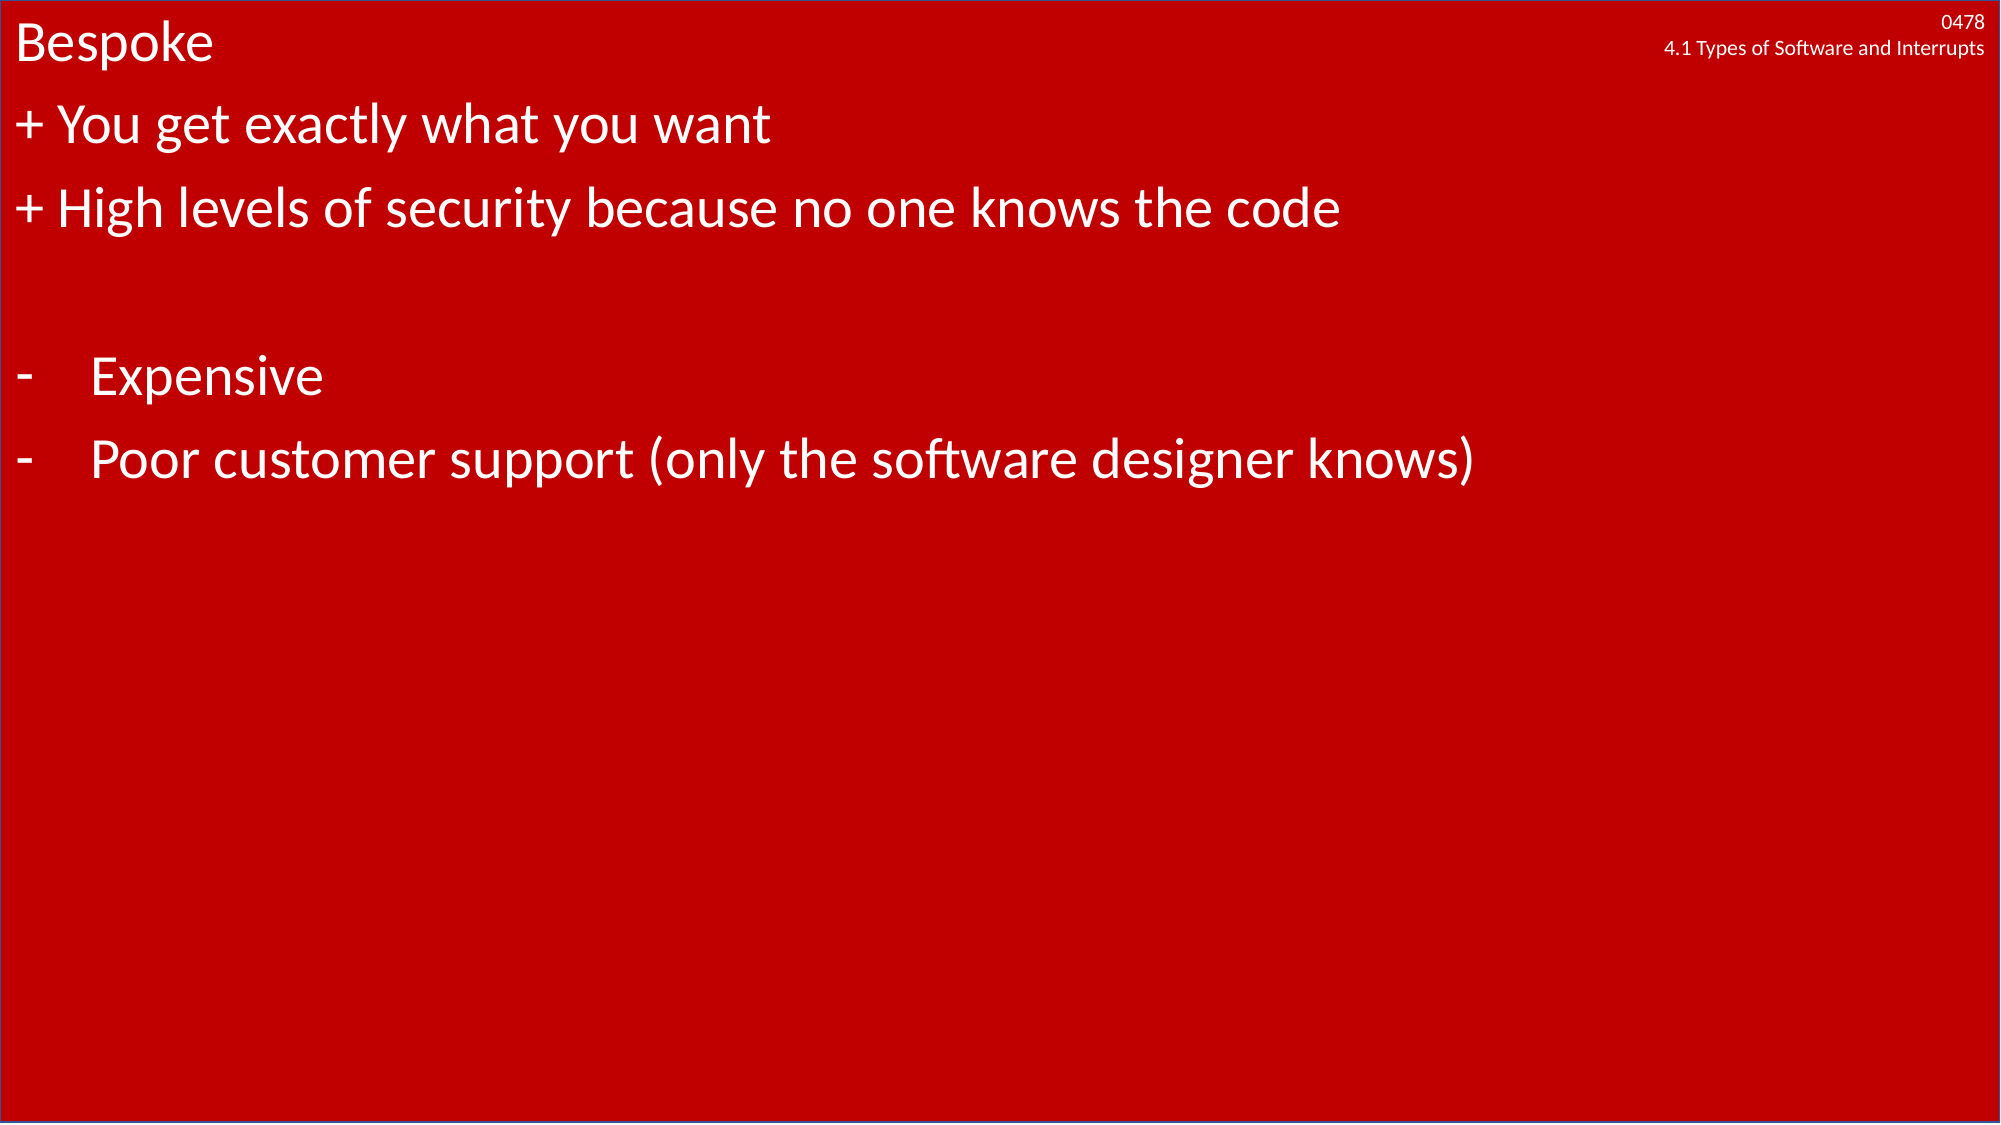

# Bespoke
+ You get exactly what you want
+ High levels of security because no one knows the code

Expensive
Poor customer support (only the software designer knows)